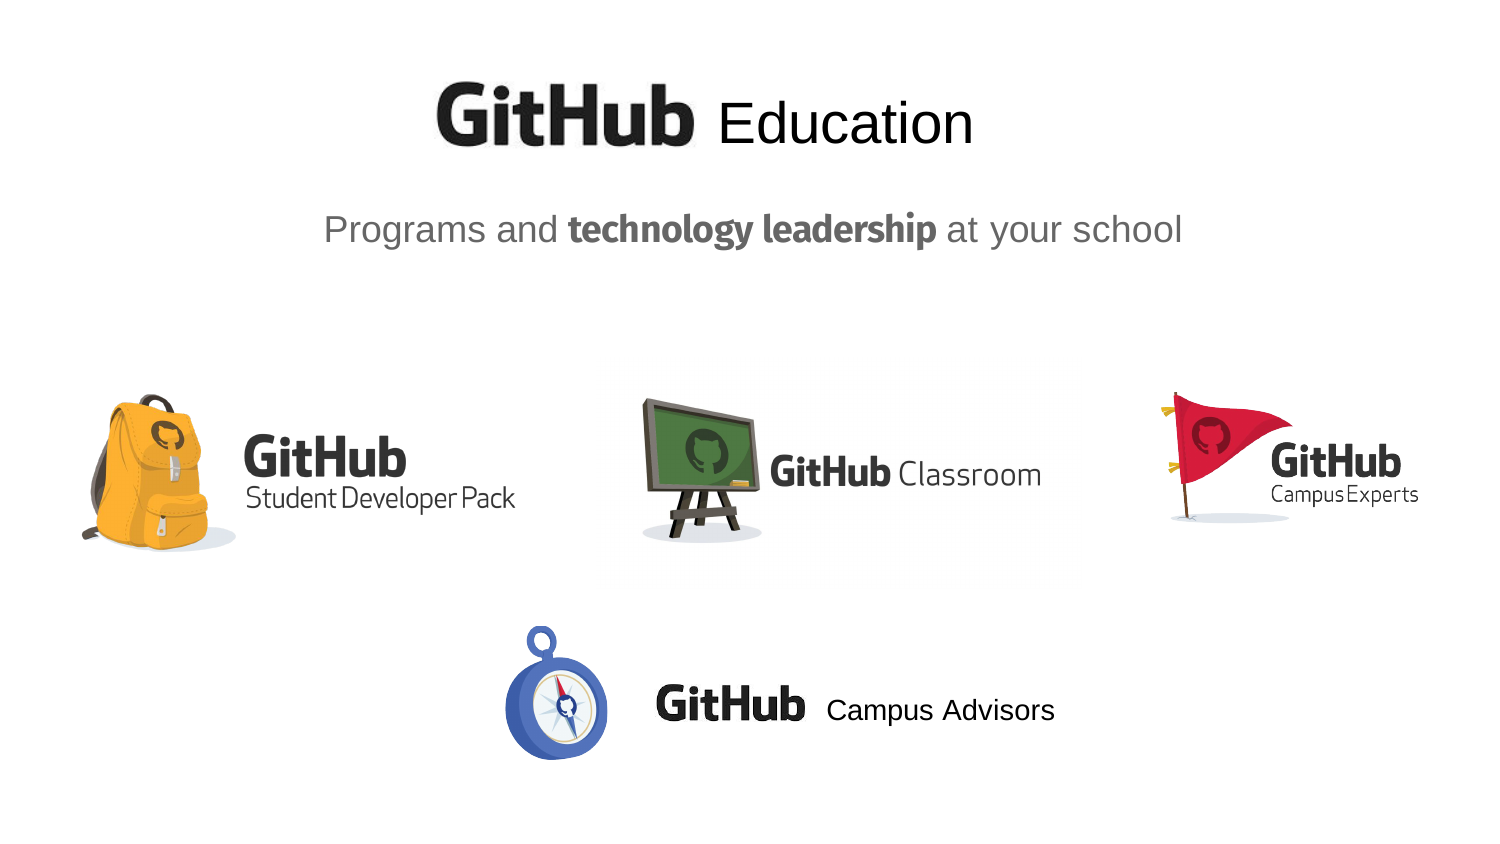

GitHub

# Education
Programs and technology leadership at your school

Campus Advisors